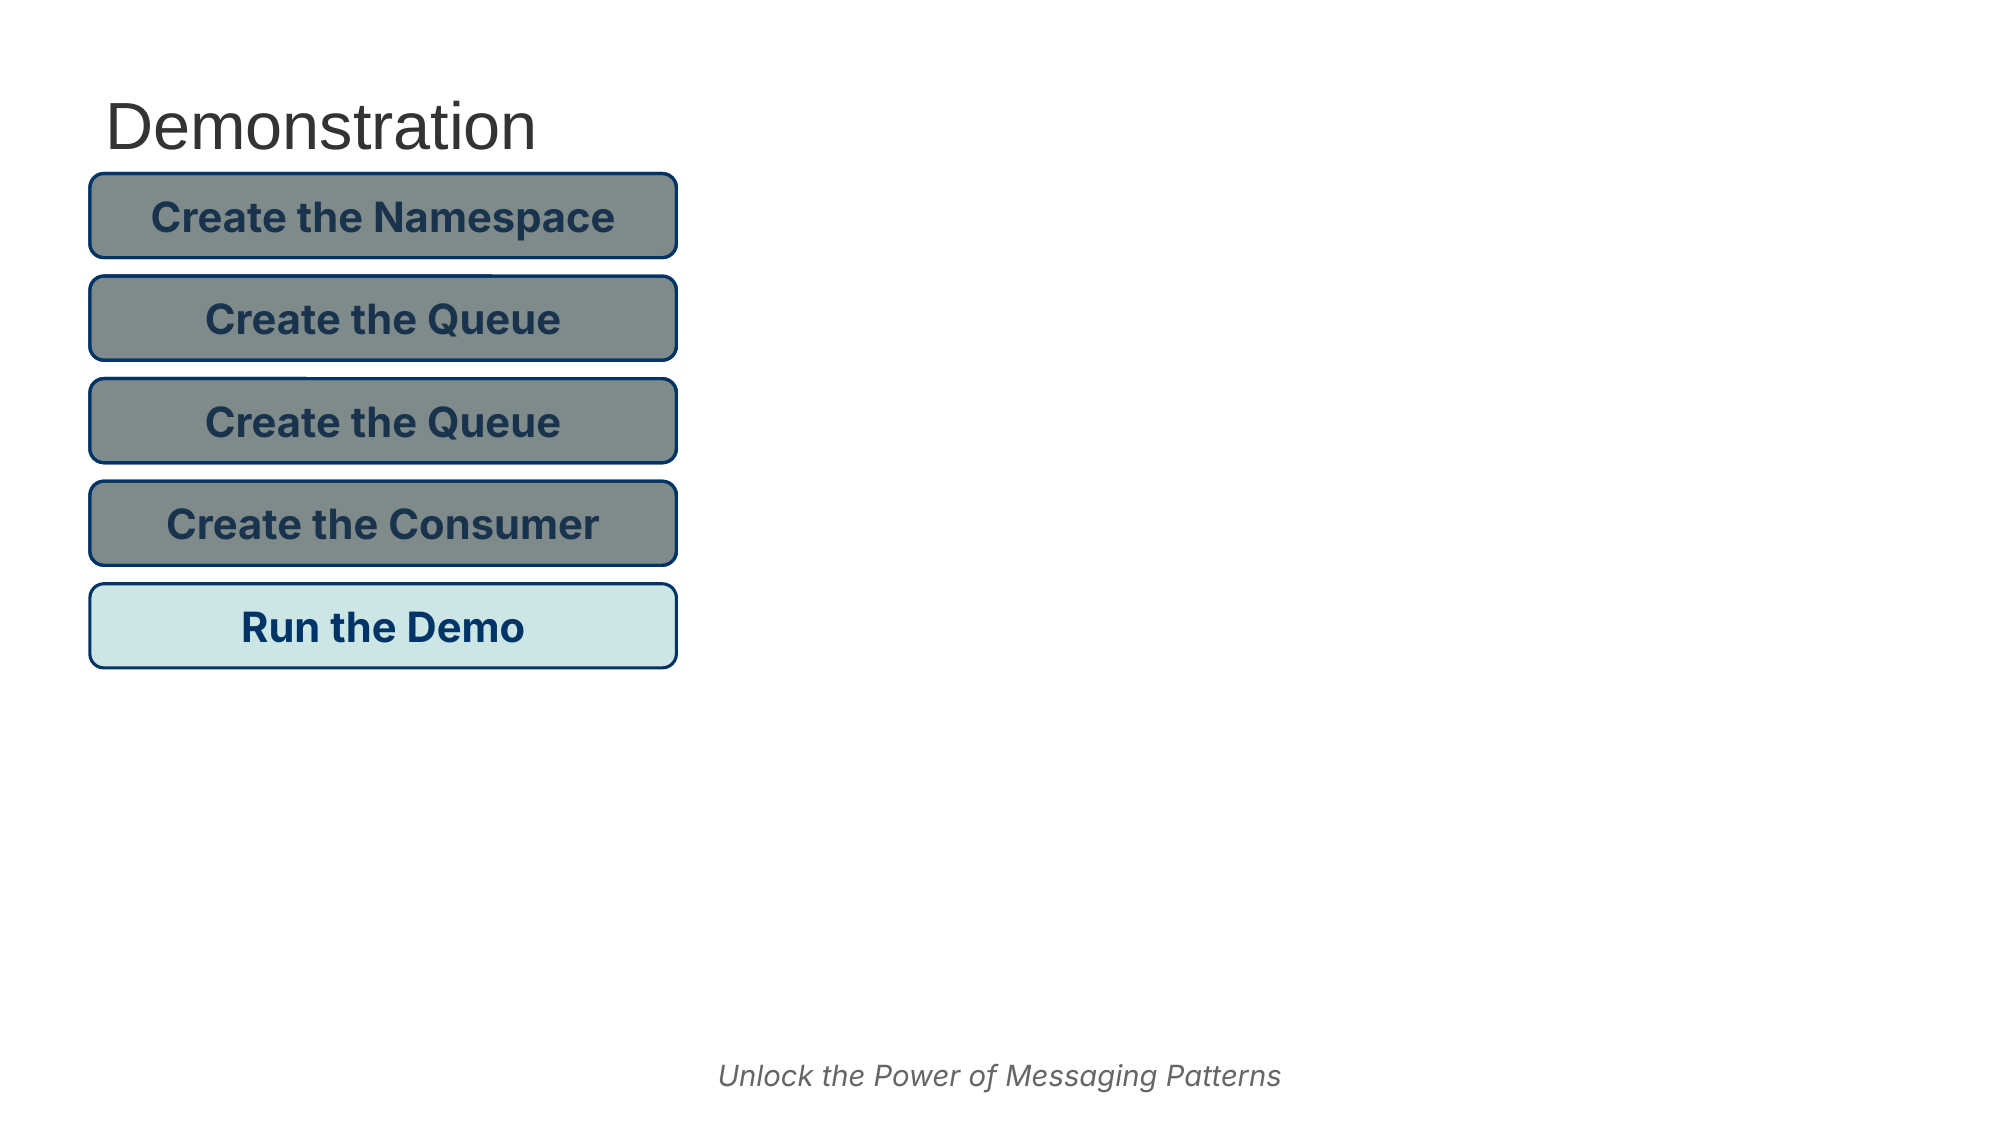

# Demonstration

Create the Namespace

Create the Queue

Create the Queue

Create the Consumer

Run the Demo